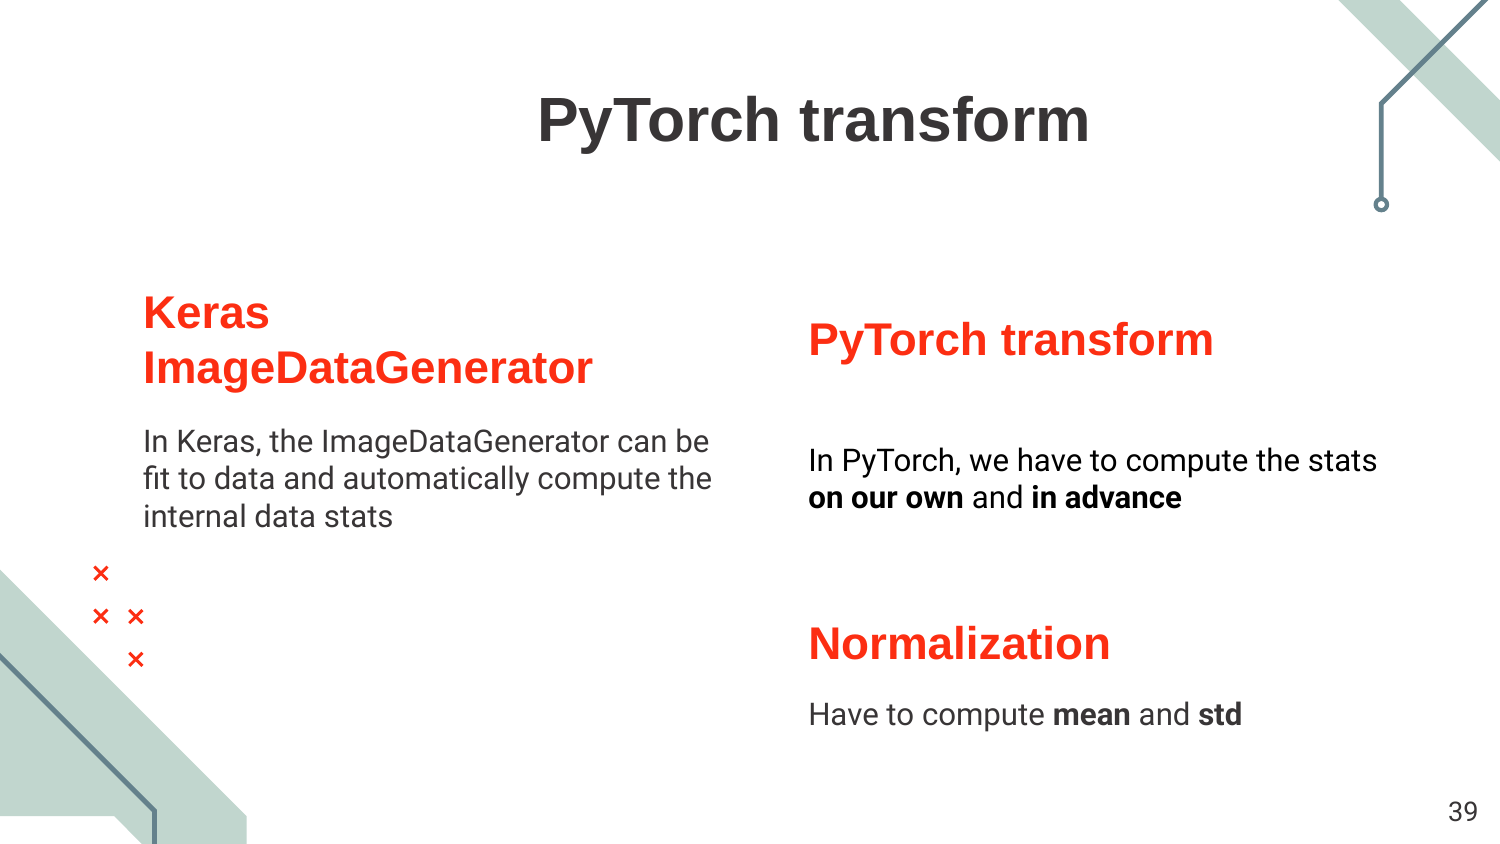

# PyTorch transform
PyTorch transform
Keras ImageDataGenerator
In PyTorch, we have to compute the stats on our own and in advance
In Keras, the ImageDataGenerator can be fit to data and automatically compute the internal data stats
Normalization
Have to compute mean and std
39